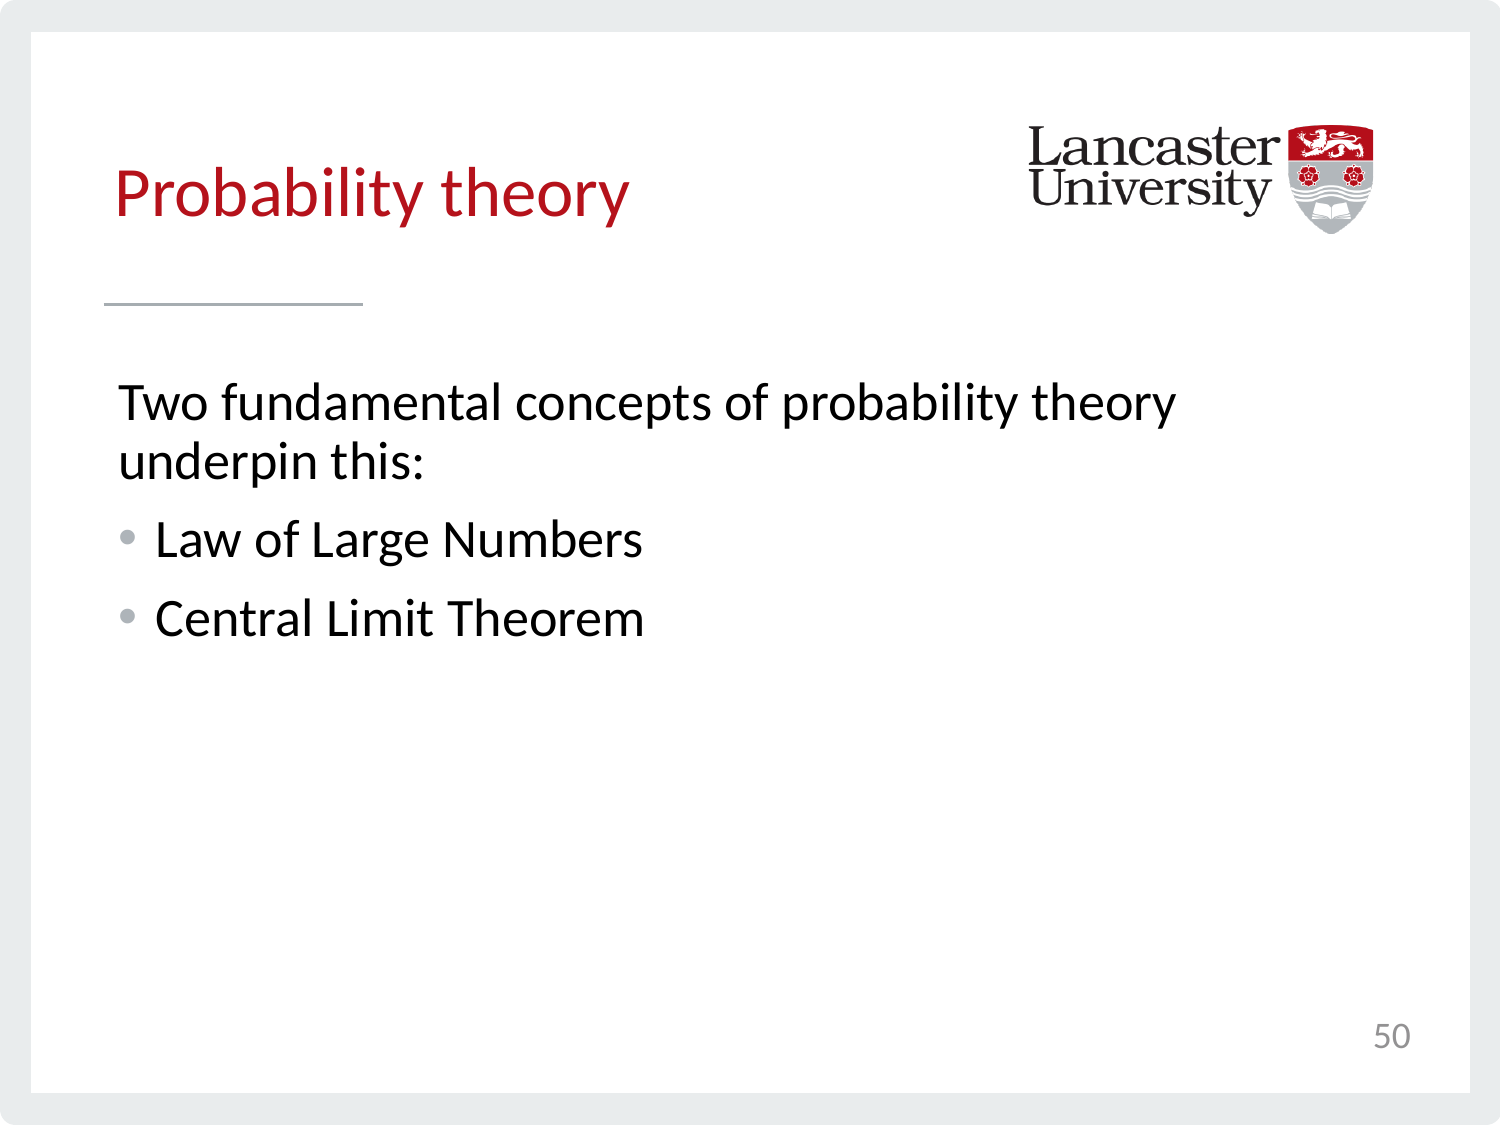

# Probability theory
Two fundamental concepts of probability theory underpin this:
Law of Large Numbers
Central Limit Theorem

50